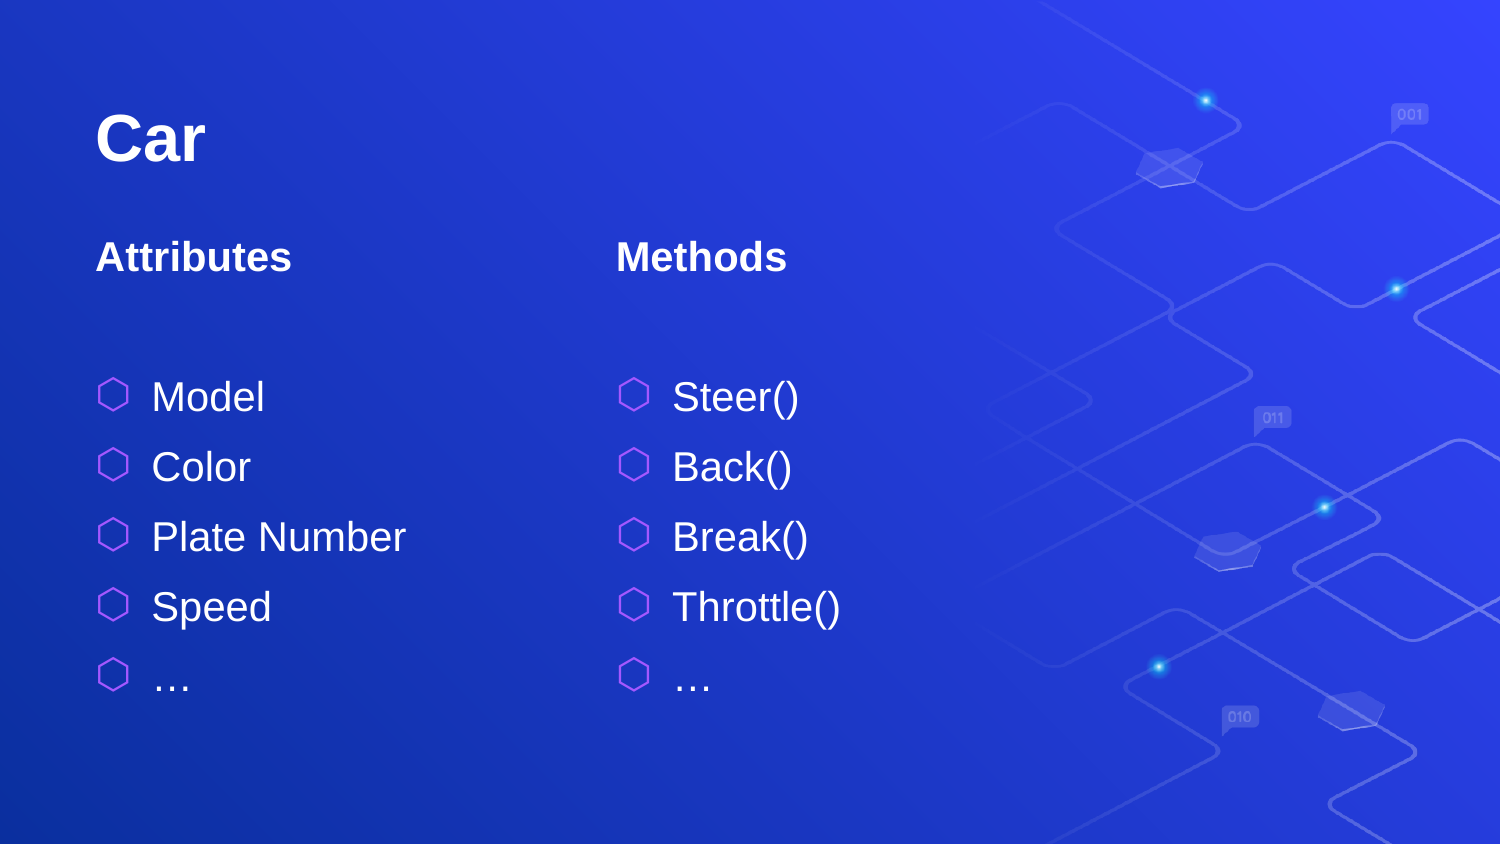

# Car
Attributes

Model
Color
Plate Number
Speed
…
Methods

Steer()
Back()
Break()
Throttle()
…